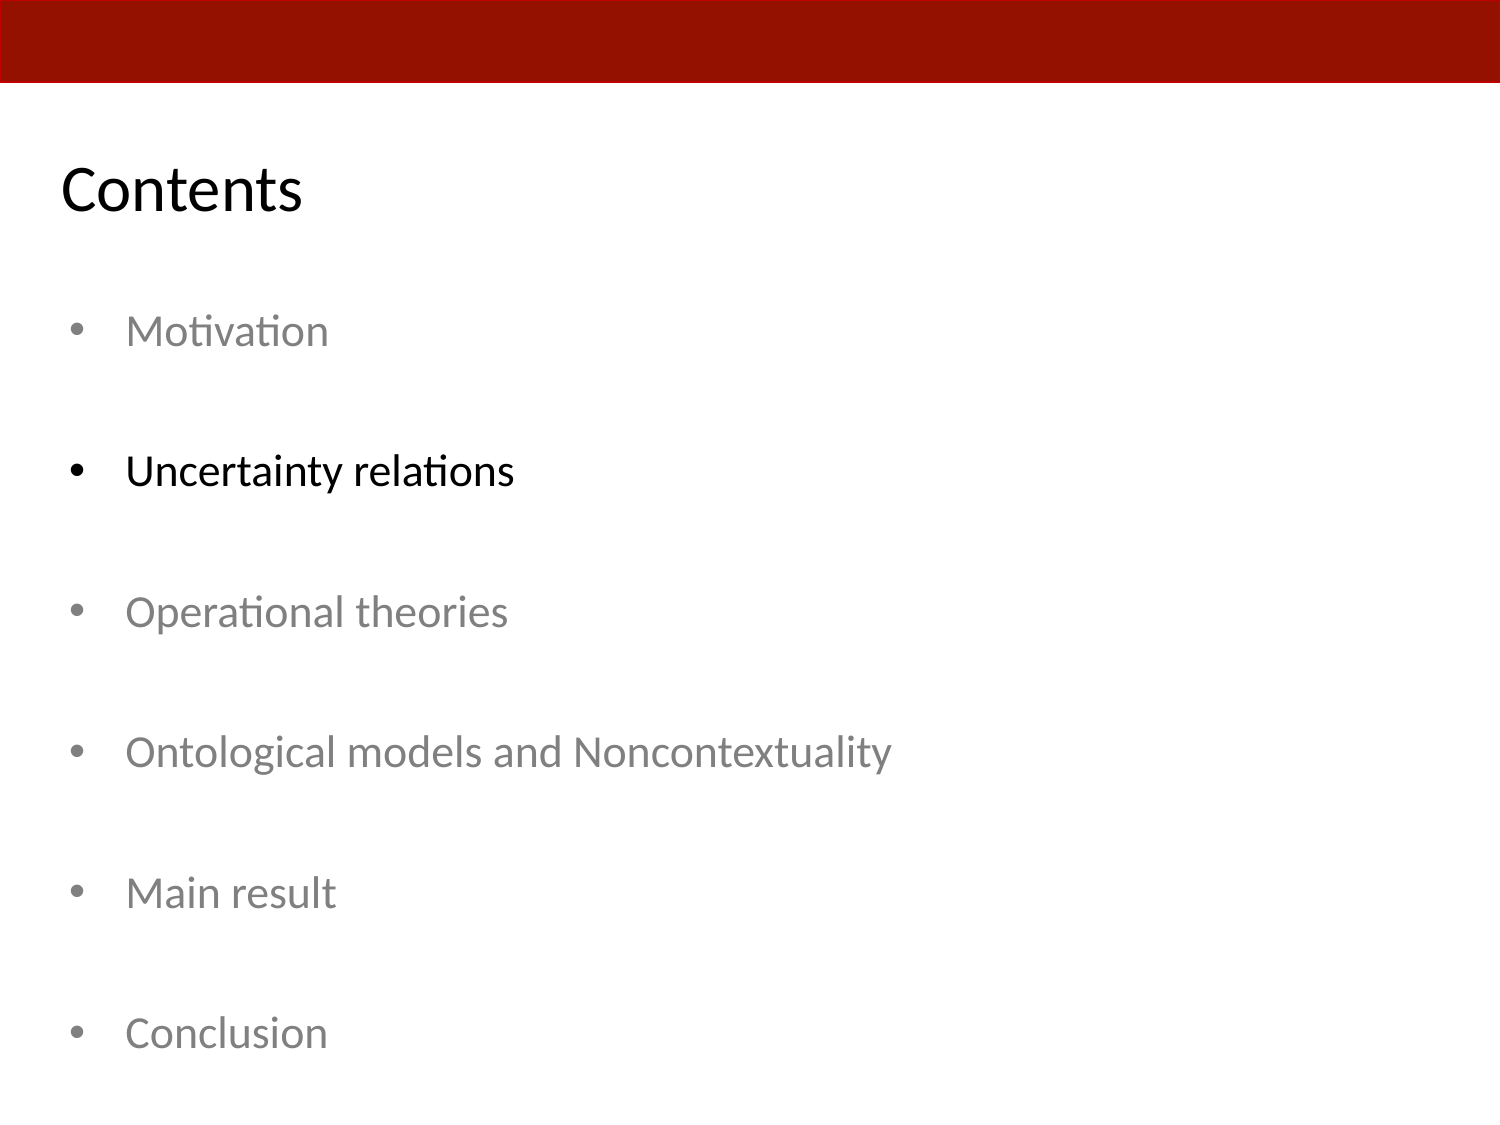

Contents
Motivation

Uncertainty relations

Operational theories

Ontological models and Noncontextuality

Main result

Conclusion